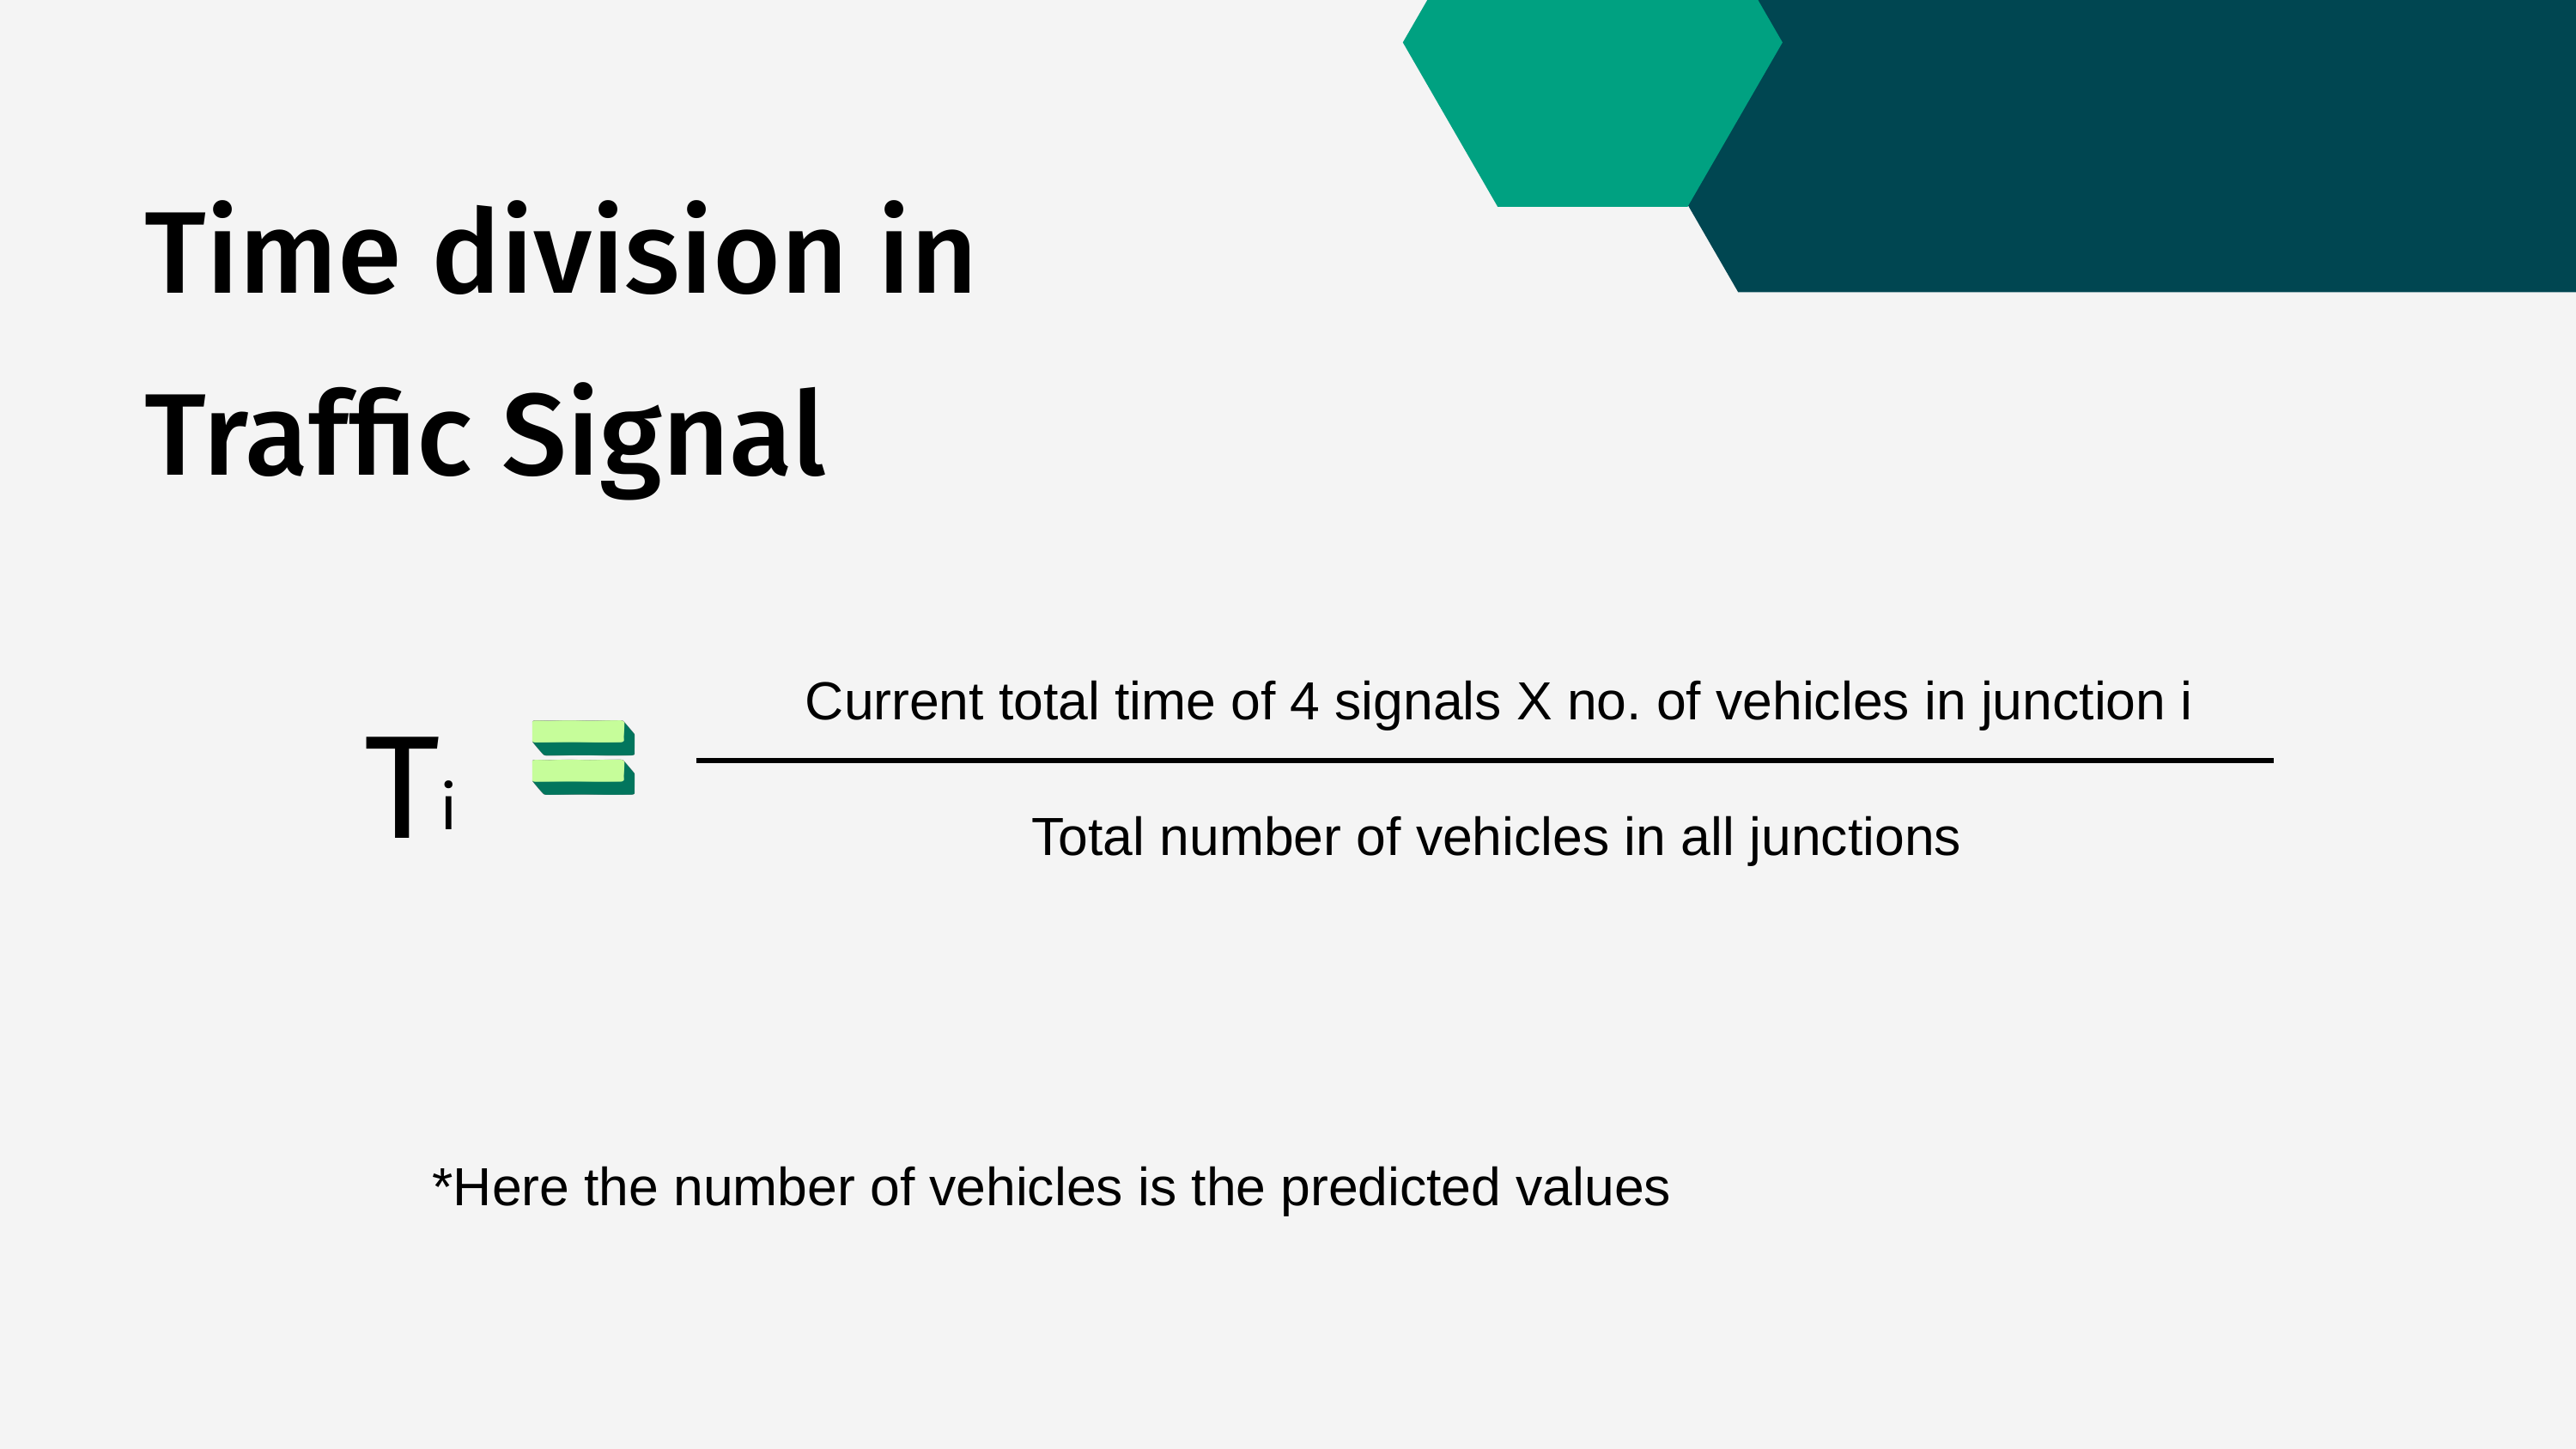

Time division in Traffic Signal
Current total time of 4 signals X no. of vehicles in junction i
T

i
Total number of vehicles in all junctions
*Here the number of vehicles is the predicted values